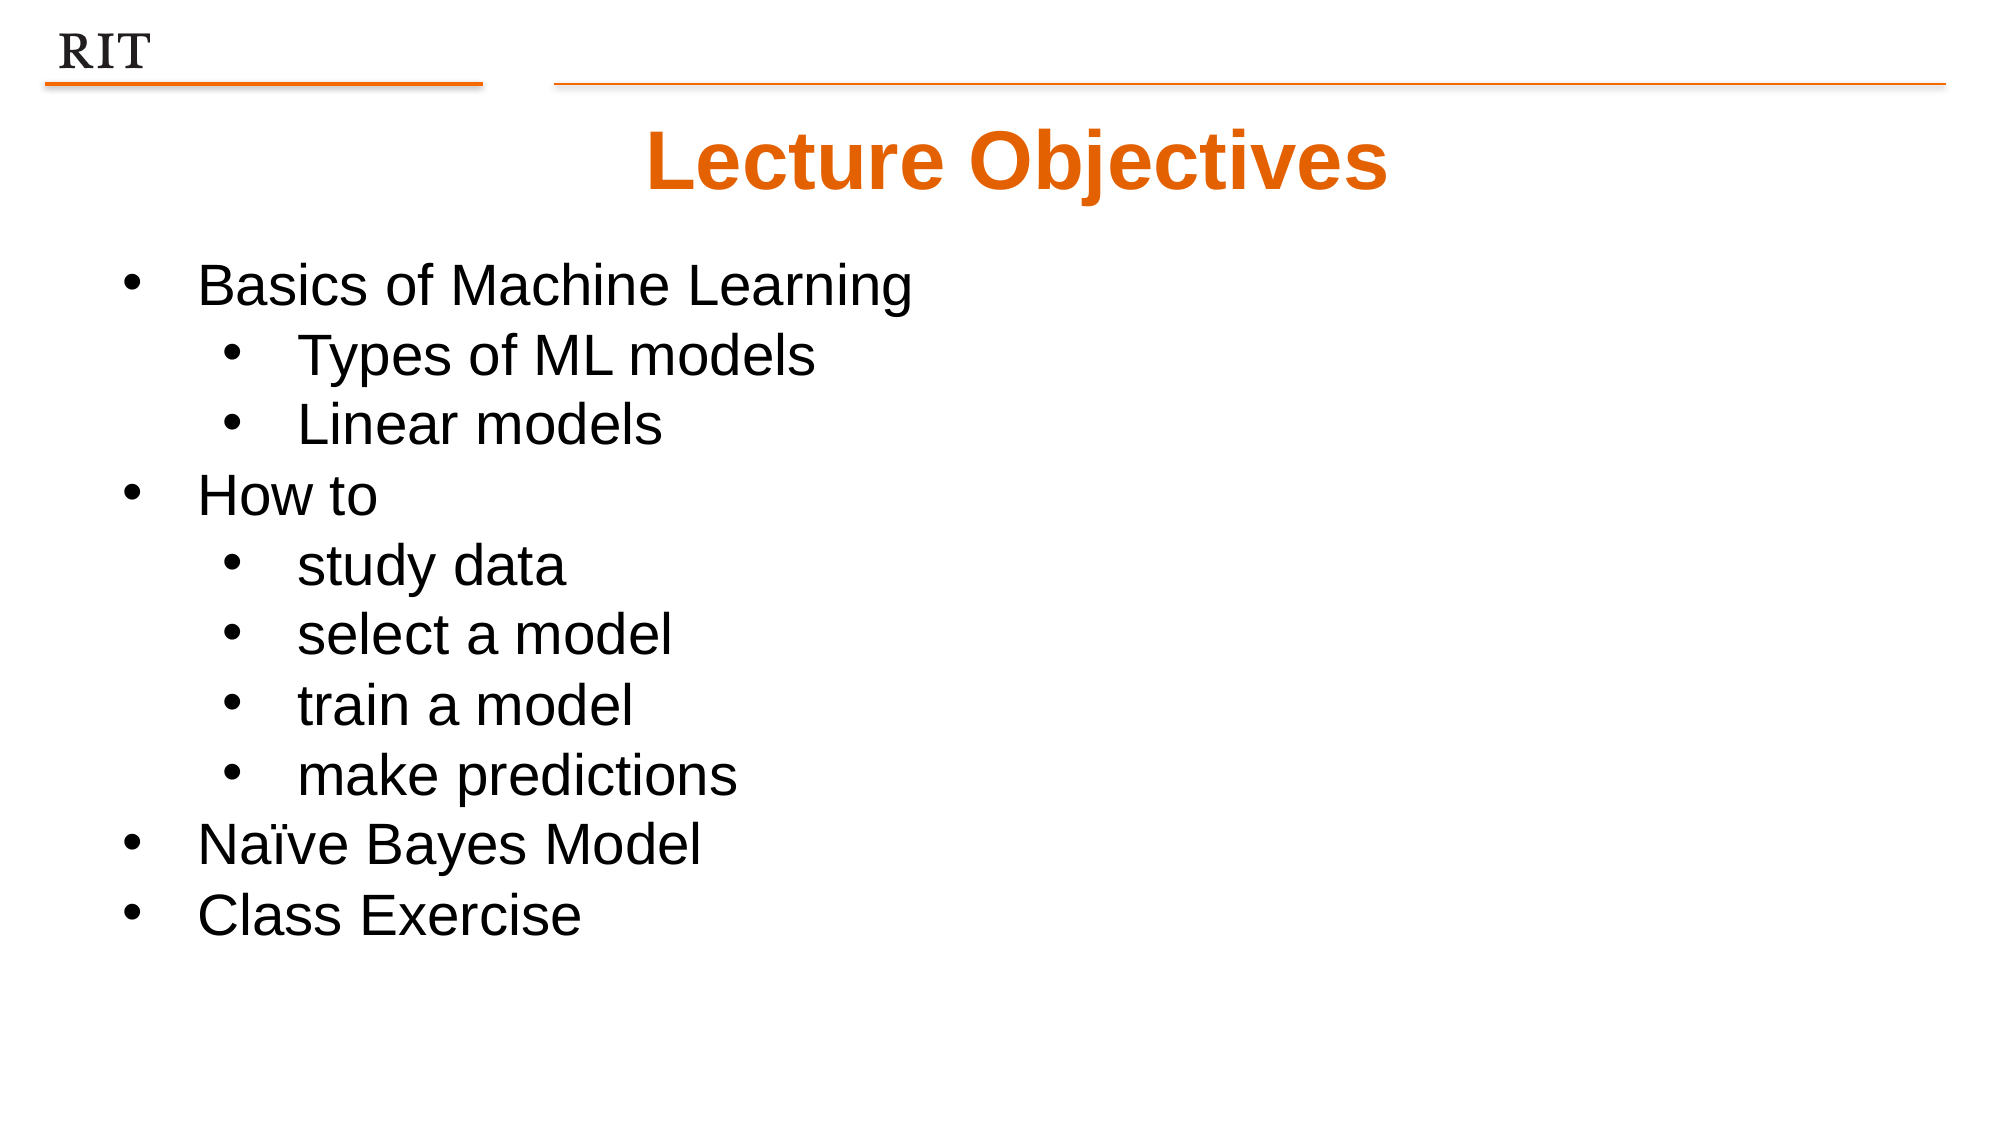

Lecture Objectives
Basics of Machine Learning
Types of ML models
Linear models
How to
study data
select a model
train a model
make predictions
Naïve Bayes Model
Class Exercise